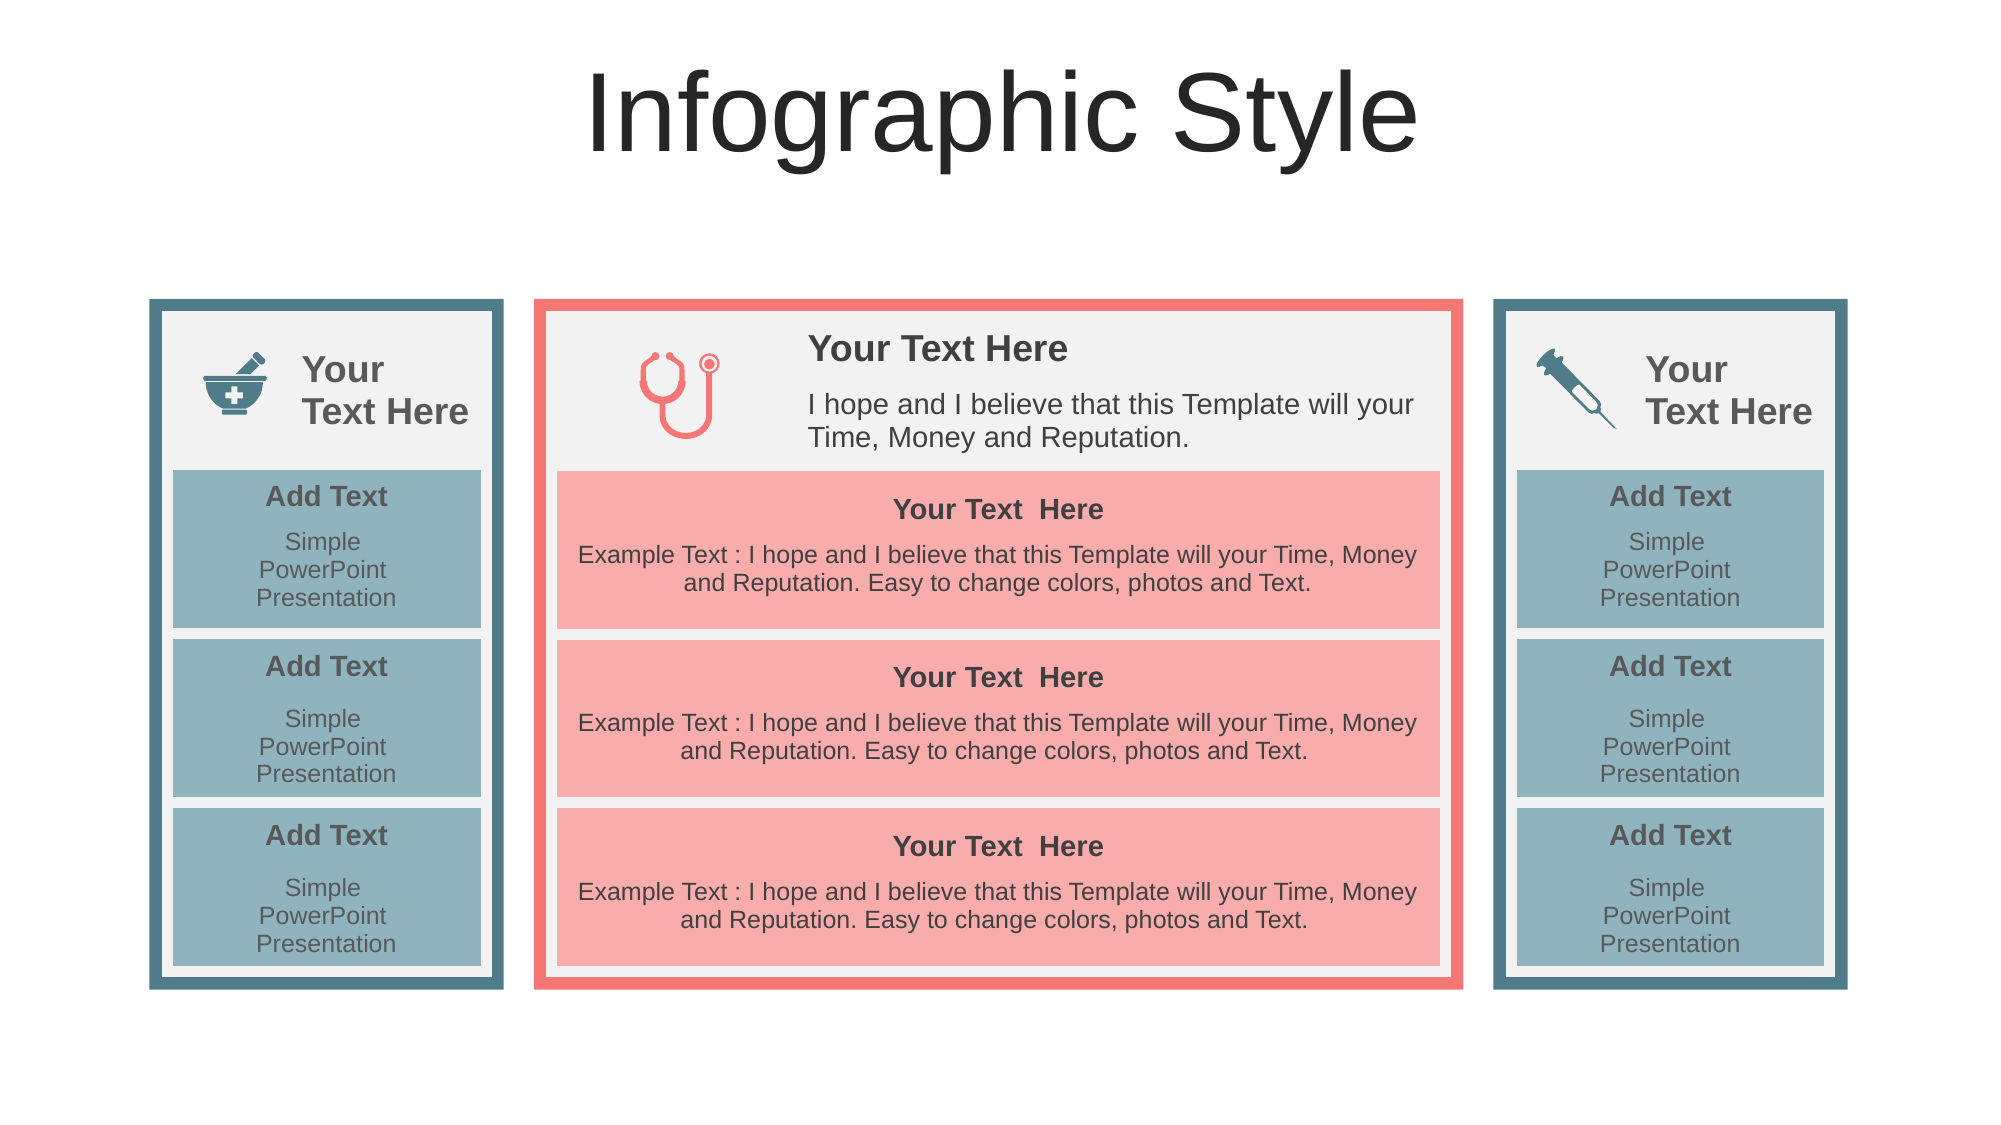

Infographic Style

|  | Your Text Here |
| --- | --- |
|  | I hope and I believe that this Template will your Time, Money and Reputation. |
| Your Text Here |  |
| Example Text : I hope and I believe that this Template will your Time, Money and Reputation. Easy to change colors, photos and Text. |  |
| Your Text Here |  |
| Example Text : I hope and I believe that this Template will your Time, Money and Reputation. Easy to change colors, photos and Text. |  |
| Your Text Here |  |
| Example Text : I hope and I believe that this Template will your Time, Money and Reputation. Easy to change colors, photos and Text. |  |
|  | Your Text Here |
| --- | --- |
| Add Text |  |
| Simple PowerPoint Presentation |  |
| Add Text |  |
| Simple PowerPoint Presentation |  |
| Add Text |  |
| Simple PowerPoint Presentation |  |
|  | Your Text Here |
| --- | --- |
| Add Text |  |
| Simple PowerPoint Presentation |  |
| Add Text |  |
| Simple PowerPoint Presentation |  |
| Add Text |  |
| Simple PowerPoint Presentation |  |